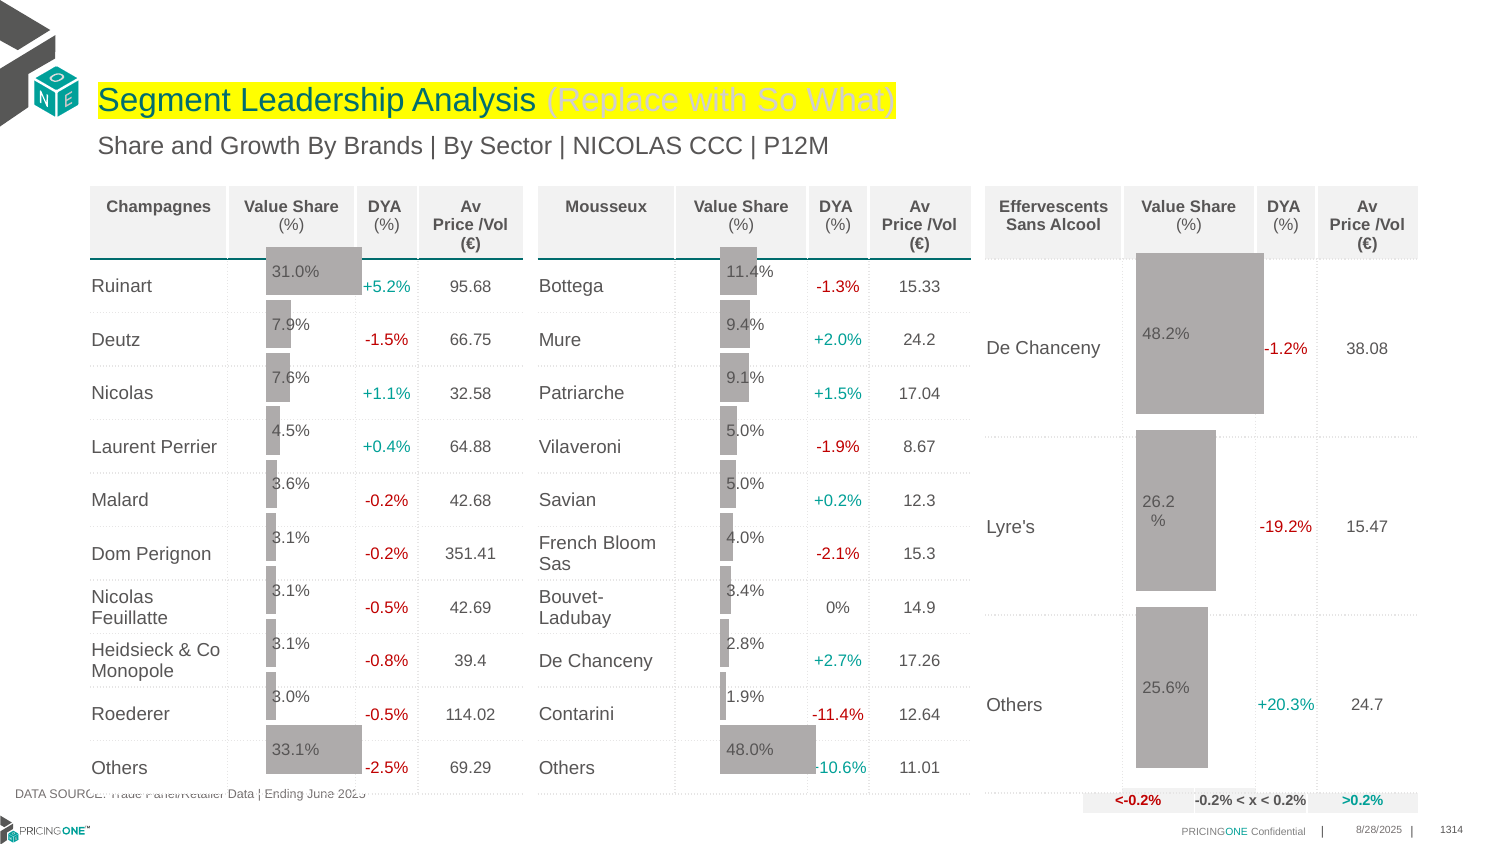

# Segment Leadership Analysis (Replace with So What)
Share and Growth By Brands | By Sector | NICOLAS CCC | P12M
| Mousseux | Value Share (%) | DYA (%) | Av Price /Vol (€) |
| --- | --- | --- | --- |
| Bottega |  | -1.3% | 15.33 |
| Mure |  | +2.0% | 24.2 |
| Patriarche |  | +1.5% | 17.04 |
| Vilaveroni |  | -1.9% | 8.67 |
| Savian |  | +0.2% | 12.3 |
| French Bloom Sas |  | -2.1% | 15.3 |
| Bouvet-Ladubay |  | 0% | 14.9 |
| De Chanceny |  | +2.7% | 17.26 |
| Contarini |  | -11.4% | 12.64 |
| Others |  | +10.6% | 11.01 |
| Champagnes | Value Share (%) | DYA (%) | Av Price /Vol (€) |
| --- | --- | --- | --- |
| Ruinart |  | +5.2% | 95.68 |
| Deutz |  | -1.5% | 66.75 |
| Nicolas |  | +1.1% | 32.58 |
| Laurent Perrier |  | +0.4% | 64.88 |
| Malard |  | -0.2% | 42.68 |
| Dom Perignon |  | -0.2% | 351.41 |
| Nicolas Feuillatte |  | -0.5% | 42.69 |
| Heidsieck & Co Monopole |  | -0.8% | 39.4 |
| Roederer |  | -0.5% | 114.02 |
| Others |  | -2.5% | 69.29 |
| Effervescents Sans Alcool | Value Share (%) | DYA (%) | Av Price /Vol (€) |
| --- | --- | --- | --- |
| De Chanceny |  | -1.2% | 38.08 |
| Lyre's |  | -19.2% | 15.47 |
| Others |  | +20.3% | 24.7 |

### Chart

| Category | Champagnes | NICOLAS CCC |
|---|---|
| None | 0.3099019740705606 |

### Chart

| Category | Mousseux | NICOLAS CCC |
|---|---|
| None | 0.11400998981620677 |

### Chart

| Category | Effervescents Sans Alcool | NICOLAS CCC |
|---|---|
| None | 0.48197299785210185 |
DATA SOURCE: Trade Panel/Retailer Data | Ending June 2025
| <-0.2% | -0.2% < x < 0.2% | >0.2% |
| --- | --- | --- |

8/28/2025
1314